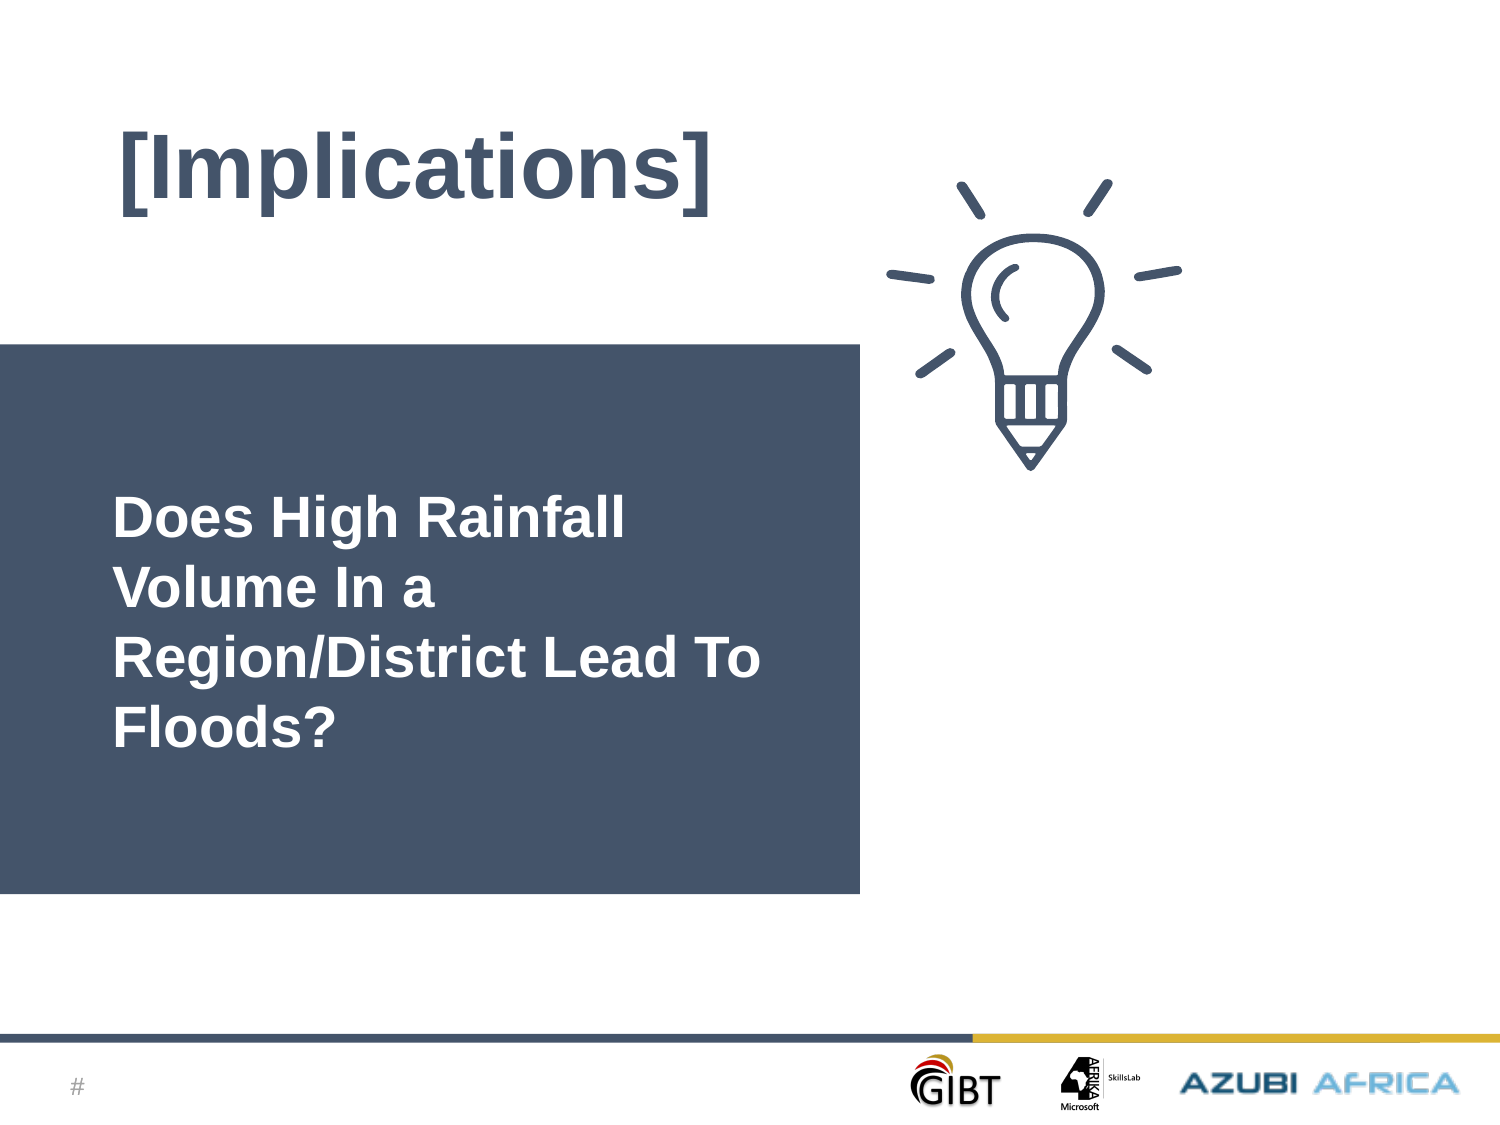

# [Implications]

Does High Rainfall Volume In a Region/District Lead To Floods?
#
#